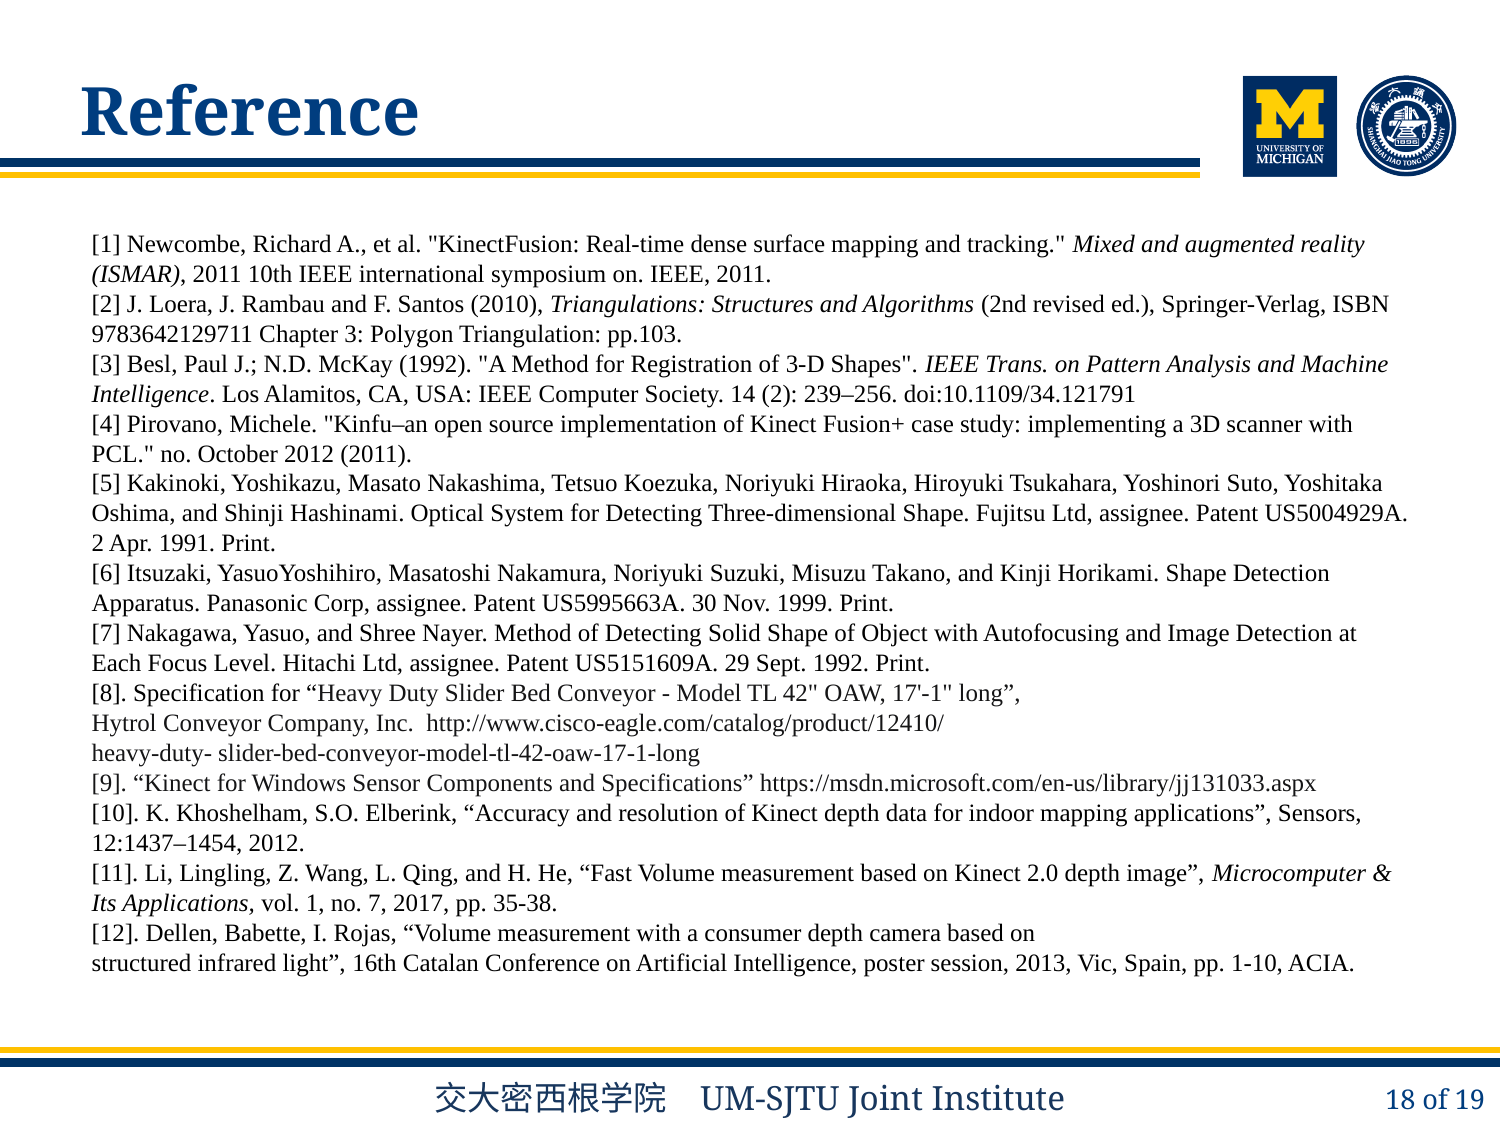

# Reference
[1] Newcombe, Richard A., et al. "KinectFusion: Real-time dense surface mapping and tracking." Mixed and augmented reality (ISMAR), 2011 10th IEEE international symposium on. IEEE, 2011.
[2] J. Loera, J. Rambau and F. Santos (2010), Triangulations: Structures and Algorithms (2nd revised ed.), Springer-Verlag, ISBN 9783642129711 Chapter 3: Polygon Triangulation: pp.103.
[3] Besl, Paul J.; N.D. McKay (1992). "A Method for Registration of 3-D Shapes". IEEE Trans. on Pattern Analysis and Machine Intelligence. Los Alamitos, CA, USA: IEEE Computer Society. 14 (2): 239–256. doi:10.1109/34.121791
[4] Pirovano, Michele. "Kinfu–an open source implementation of Kinect Fusion+ case study: implementing a 3D scanner with PCL." no. October 2012 (2011).
[5] Kakinoki, Yoshikazu, Masato Nakashima, Tetsuo Koezuka, Noriyuki Hiraoka, Hiroyuki Tsukahara, Yoshinori Suto, Yoshitaka Oshima, and Shinji Hashinami. Optical System for Detecting Three-dimensional Shape. Fujitsu Ltd, assignee. Patent US5004929A. 2 Apr. 1991. Print.
[6] Itsuzaki, YasuoYoshihiro, Masatoshi Nakamura, Noriyuki Suzuki, Misuzu Takano, and Kinji Horikami. Shape Detection Apparatus. Panasonic Corp, assignee. Patent US5995663A. 30 Nov. 1999. Print.
[7] Nakagawa, Yasuo, and Shree Nayer. Method of Detecting Solid Shape of Object with Autofocusing and Image Detection at Each Focus Level. Hitachi Ltd, assignee. Patent US5151609A. 29 Sept. 1992. Print.
[8]. Specification for “Heavy Duty Slider Bed Conveyor - Model TL 42" OAW, 17'-1" long”,
Hytrol Conveyor Company, Inc.  http://www.cisco-eagle.com/catalog/product/12410/
heavy-duty- slider-bed-conveyor-model-tl-42-oaw-17-1-long
[9]. “Kinect for Windows Sensor Components and Specifications” https://msdn.microsoft.com/en-us/library/jj131033.aspx
[10]. K. Khoshelham, S.O. Elberink, “Accuracy and resolution of Kinect depth data for indoor mapping applications”, Sensors, 12:1437–1454, 2012.
[11]. Li, Lingling, Z. Wang, L. Qing, and H. He, “Fast Volume measurement based on Kinect 2.0 depth image”, Microcomputer & Its Applications, vol. 1, no. 7, 2017, pp. 35-38.
[12]. Dellen, Babette, I. Rojas, “Volume measurement with a consumer depth camera based on
structured infrared light”, 16th Catalan Conference on Artificial Intelligence, poster session, 2013, Vic, Spain, pp. 1-10, ACIA.

18 of 19